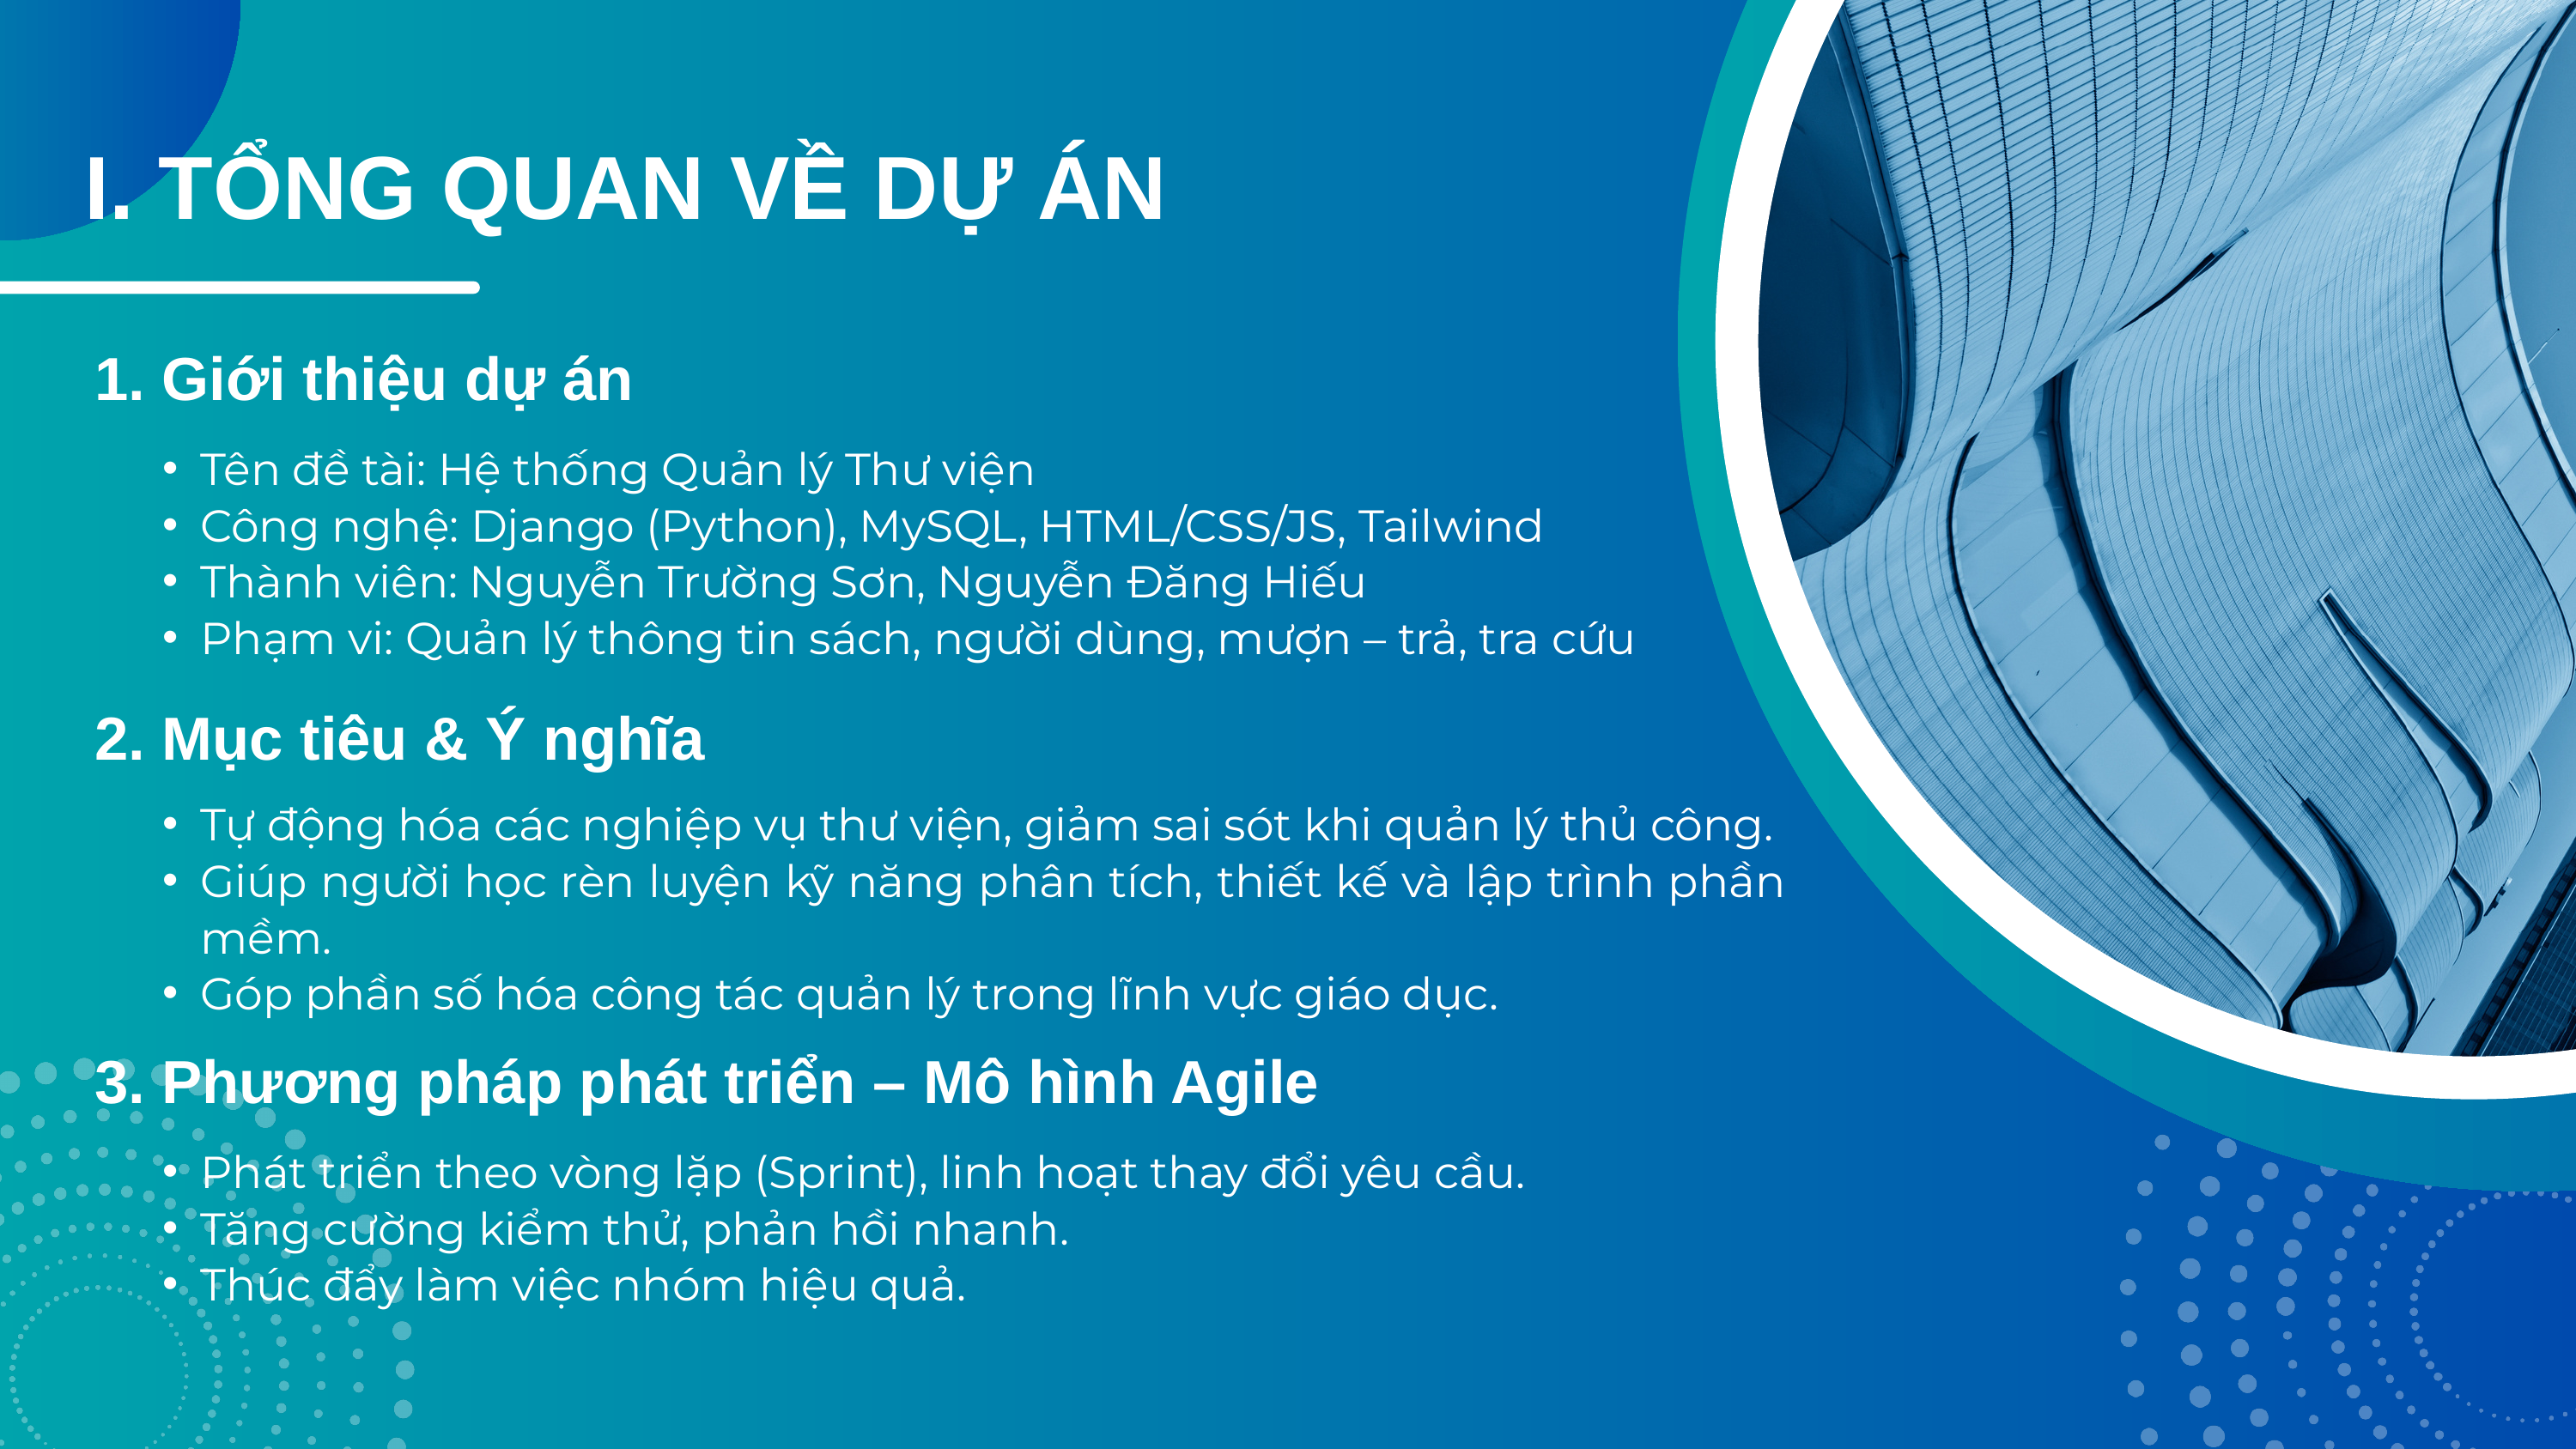

I. TỔNG QUAN VỀ DỰ ÁN
1. Giới thiệu dự án
Tên đề tài: Hệ thống Quản lý Thư viện
Công nghệ: Django (Python), MySQL, HTML/CSS/JS, Tailwind
Thành viên: Nguyễn Trường Sơn, Nguyễn Đăng Hiếu
Phạm vi: Quản lý thông tin sách, người dùng, mượn – trả, tra cứu

2. Mục tiêu & Ý nghĩa
Tự động hóa các nghiệp vụ thư viện, giảm sai sót khi quản lý thủ công.
Giúp người học rèn luyện kỹ năng phân tích, thiết kế và lập trình phần mềm.
Góp phần số hóa công tác quản lý trong lĩnh vực giáo dục.

3. Phương pháp phát triển – Mô hình Agile

Phát triển theo vòng lặp (Sprint), linh hoạt thay đổi yêu cầu.
Tăng cường kiểm thử, phản hồi nhanh.
Thúc đẩy làm việc nhóm hiệu quả.